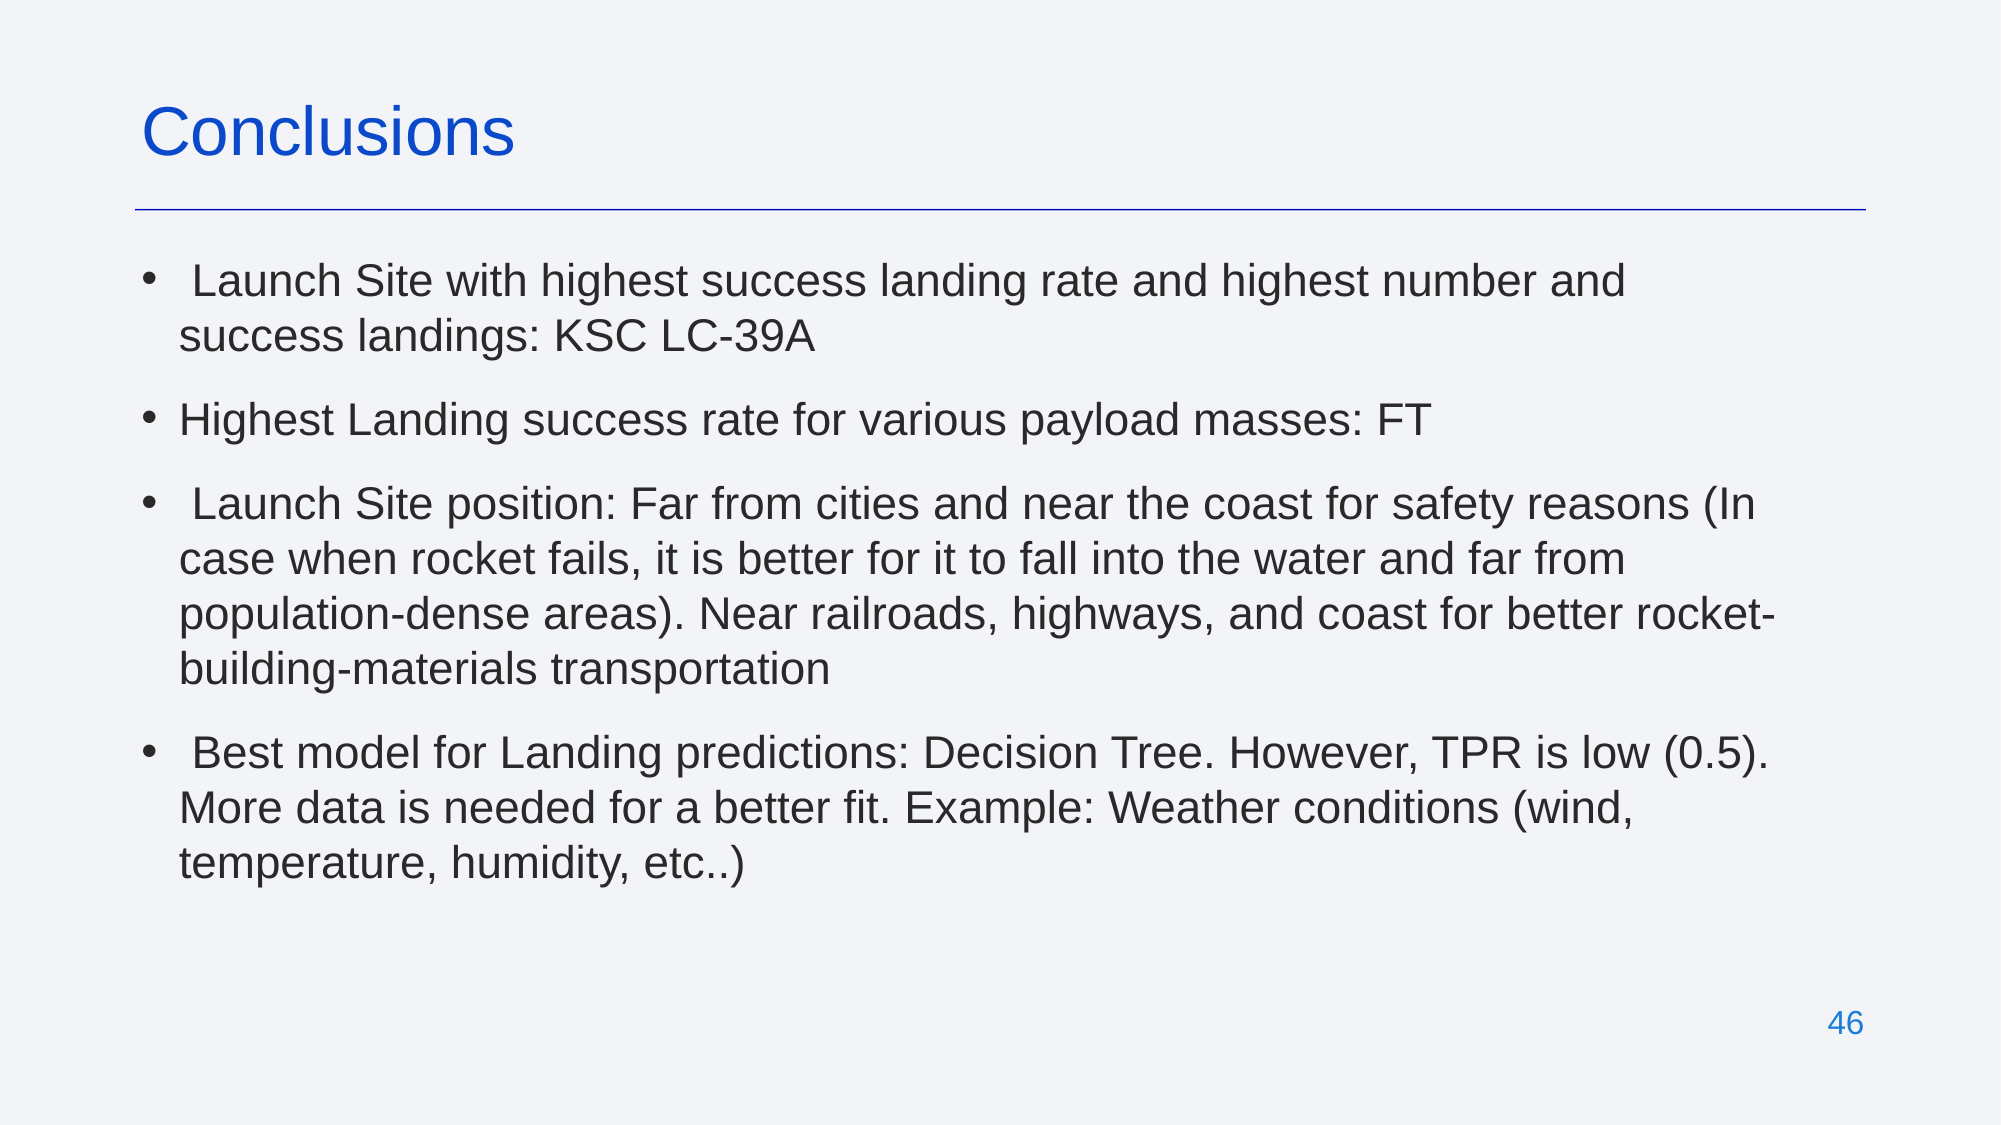

Conclusions
 Launch Site with highest success landing rate and highest number and success landings: KSC LC-39A
Highest Landing success rate for various payload masses: FT
 Launch Site position: Far from cities and near the coast for safety reasons (In case when rocket fails, it is better for it to fall into the water and far from population-dense areas). Near railroads, highways, and coast for better rocket-building-materials transportation
 Best model for Landing predictions: Decision Tree. However, TPR is low (0.5). More data is needed for a better fit. Example: Weather conditions (wind, temperature, humidity, etc..)
46